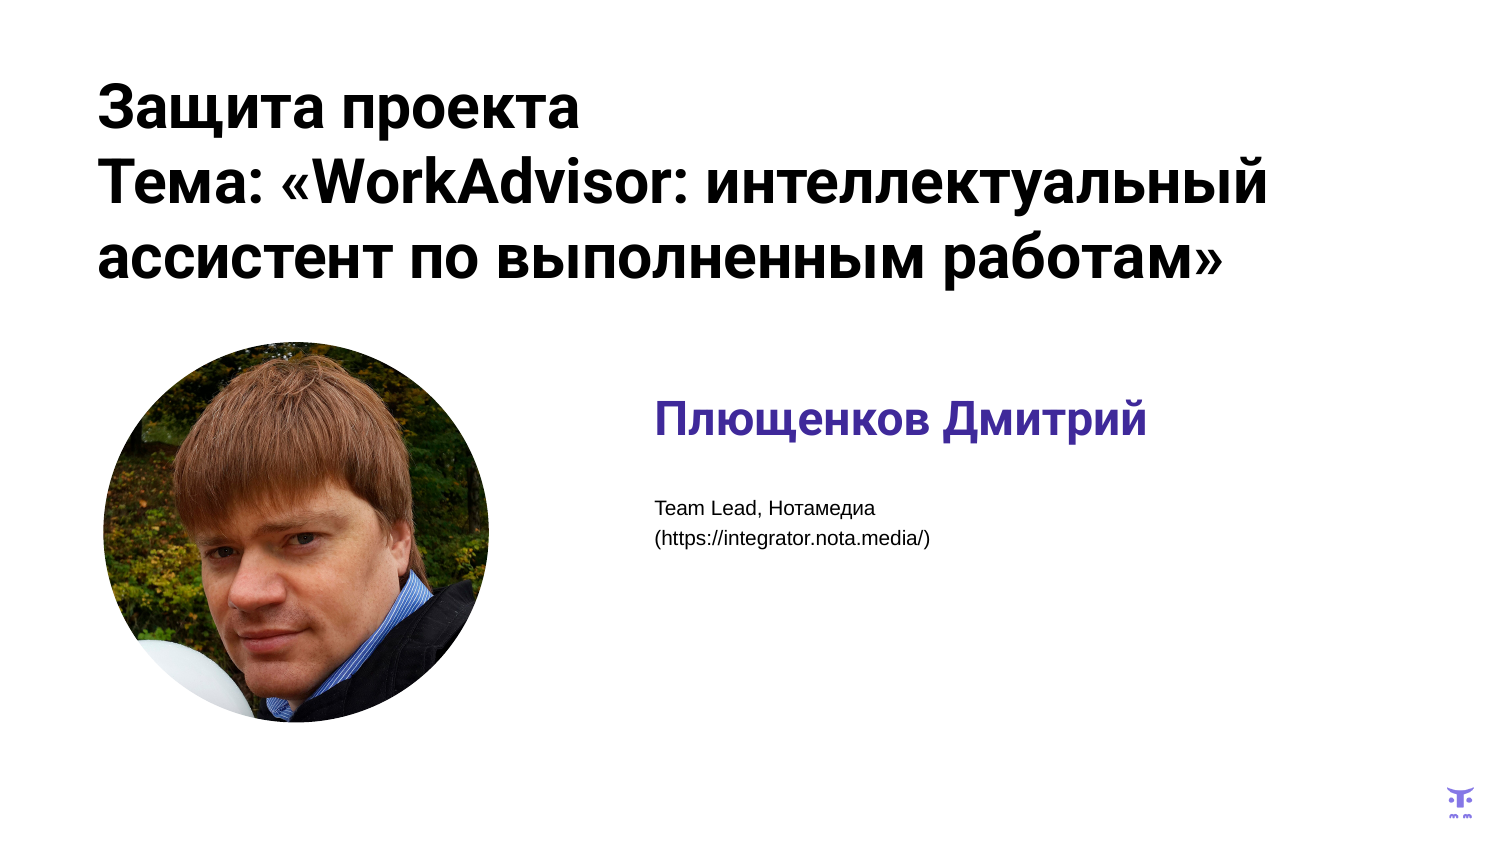

# Защита проекта Тема: «WorkAdvisor: интеллектуальный ассистент по выполненным работам»

Плющенков Дмитрий
Team Lead, Нотамедиа (https://integrator.nota.media/)